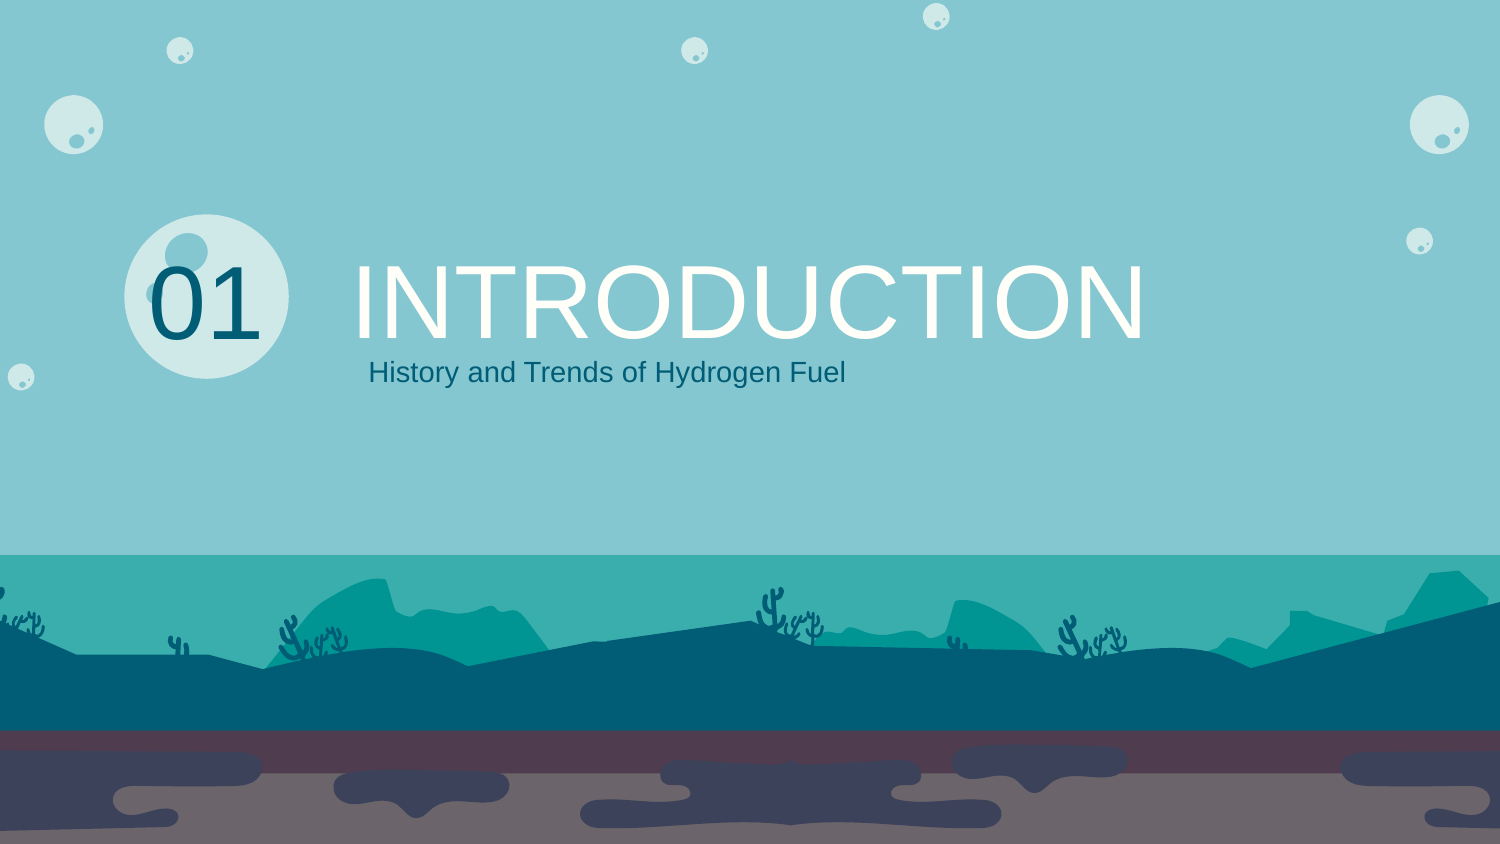

# INTRODUCTION

01
History and Trends of Hydrogen Fuel